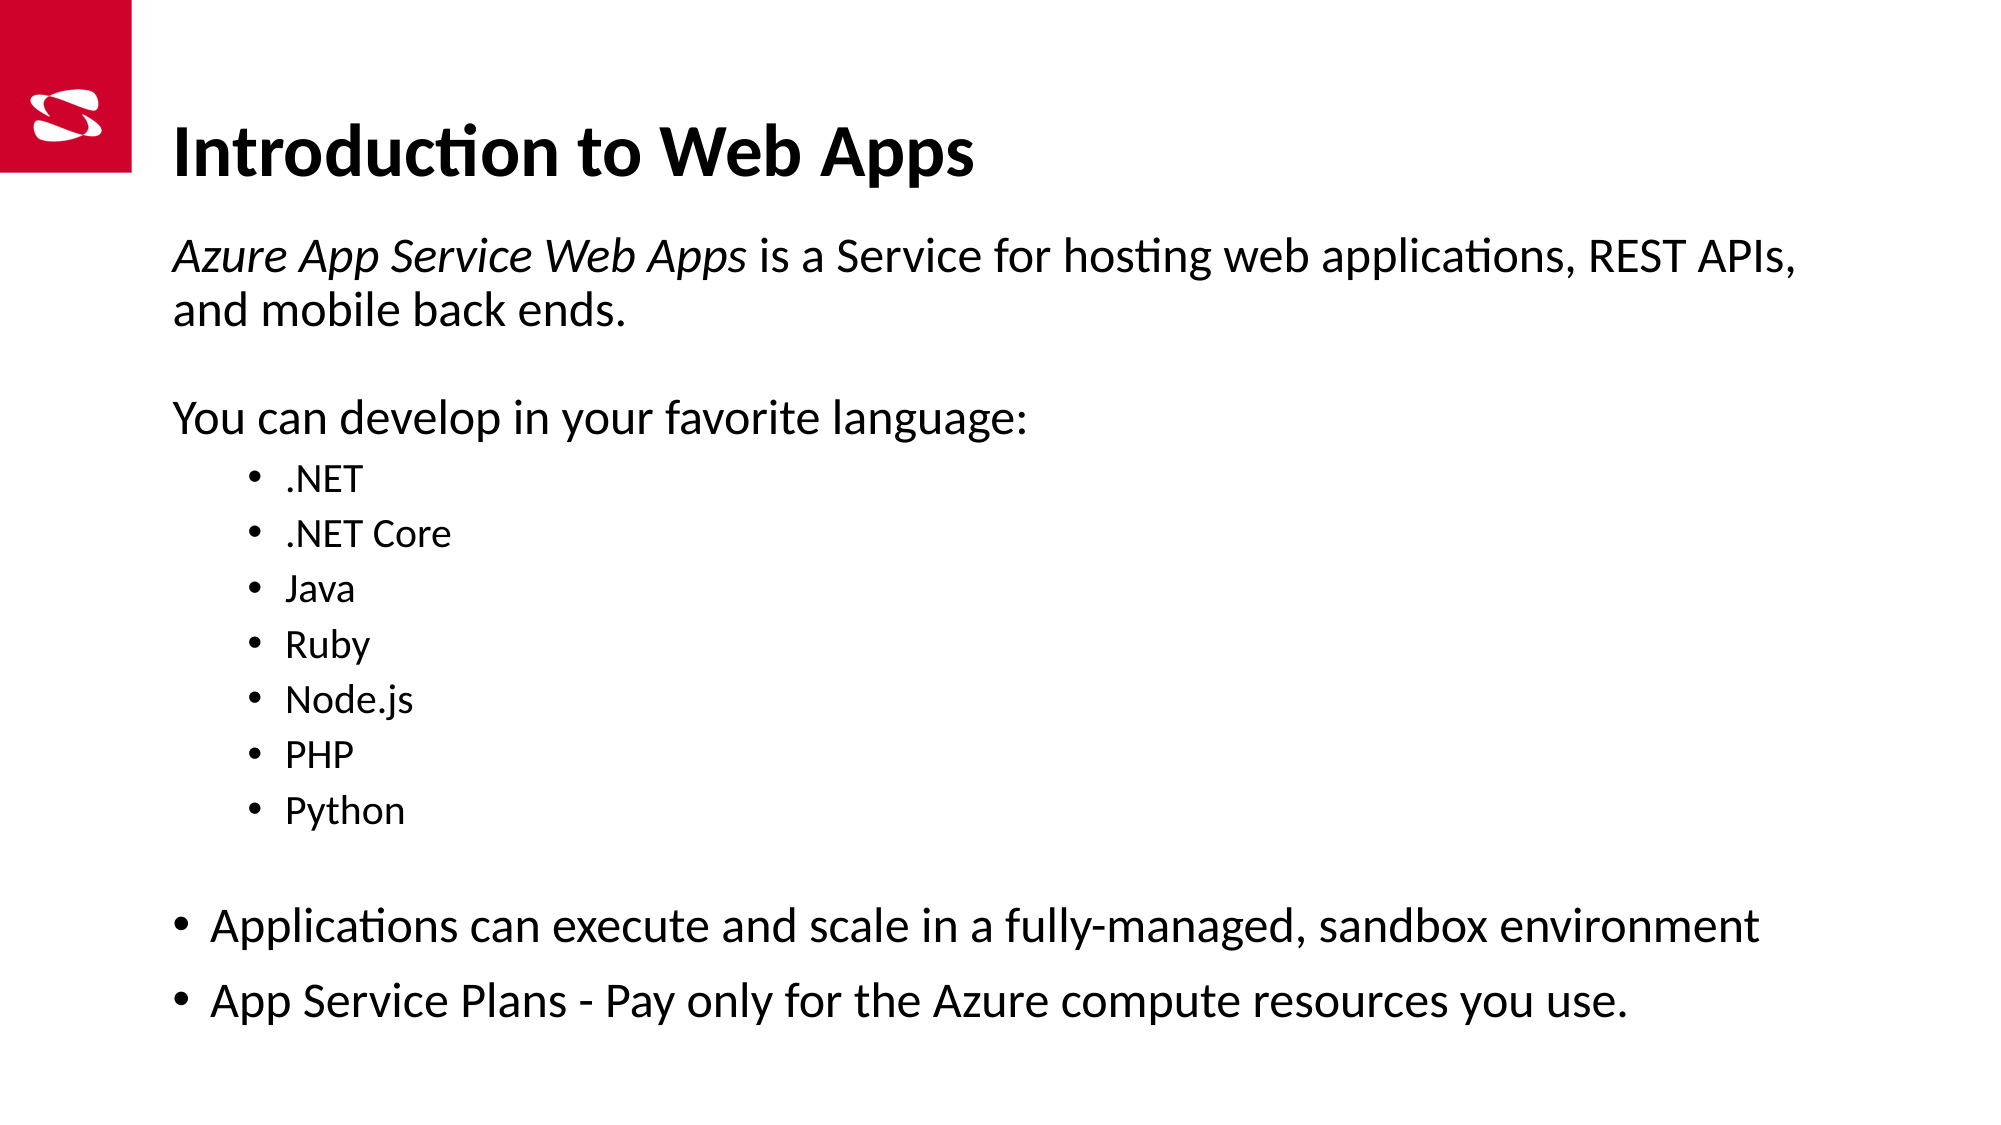

# Introduction to Web Apps
Azure App Service Web Apps is a Service for hosting web applications, REST APIs, and mobile back ends.
You can develop in your favorite language:
.NET
.NET Core
Java
Ruby
Node.js
PHP
Python
Applications can execute and scale in a fully-managed, sandbox environment
App Service Plans - Pay only for the Azure compute resources you use.